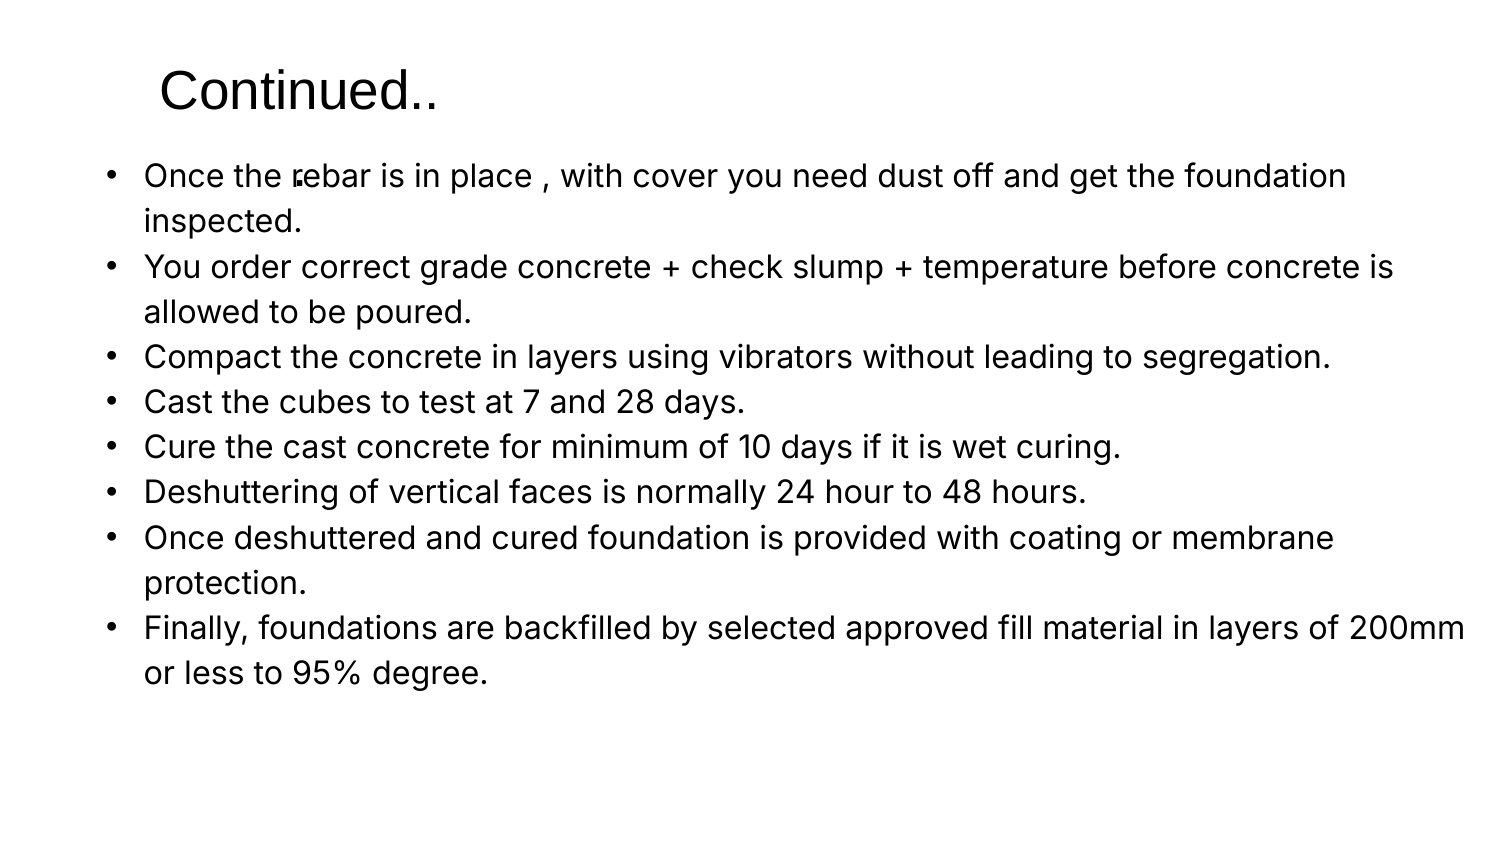

Continued...

Once the rebar is in place , with cover you need dust off and get the foundation inspected.
You order correct grade concrete + check slump + temperature before concrete is allowed to be poured.
Compact the concrete in layers using vibrators without leading to segregation.
Cast the cubes to test at 7 and 28 days.
Cure the cast concrete for minimum of 10 days if it is wet curing.
Deshuttering of vertical faces is normally 24 hour to 48 hours.
Once deshuttered and cured foundation is provided with coating or membrane protection.
Finally, foundations are backfilled by selected approved fill material in layers of 200mm or less to 95% degree.